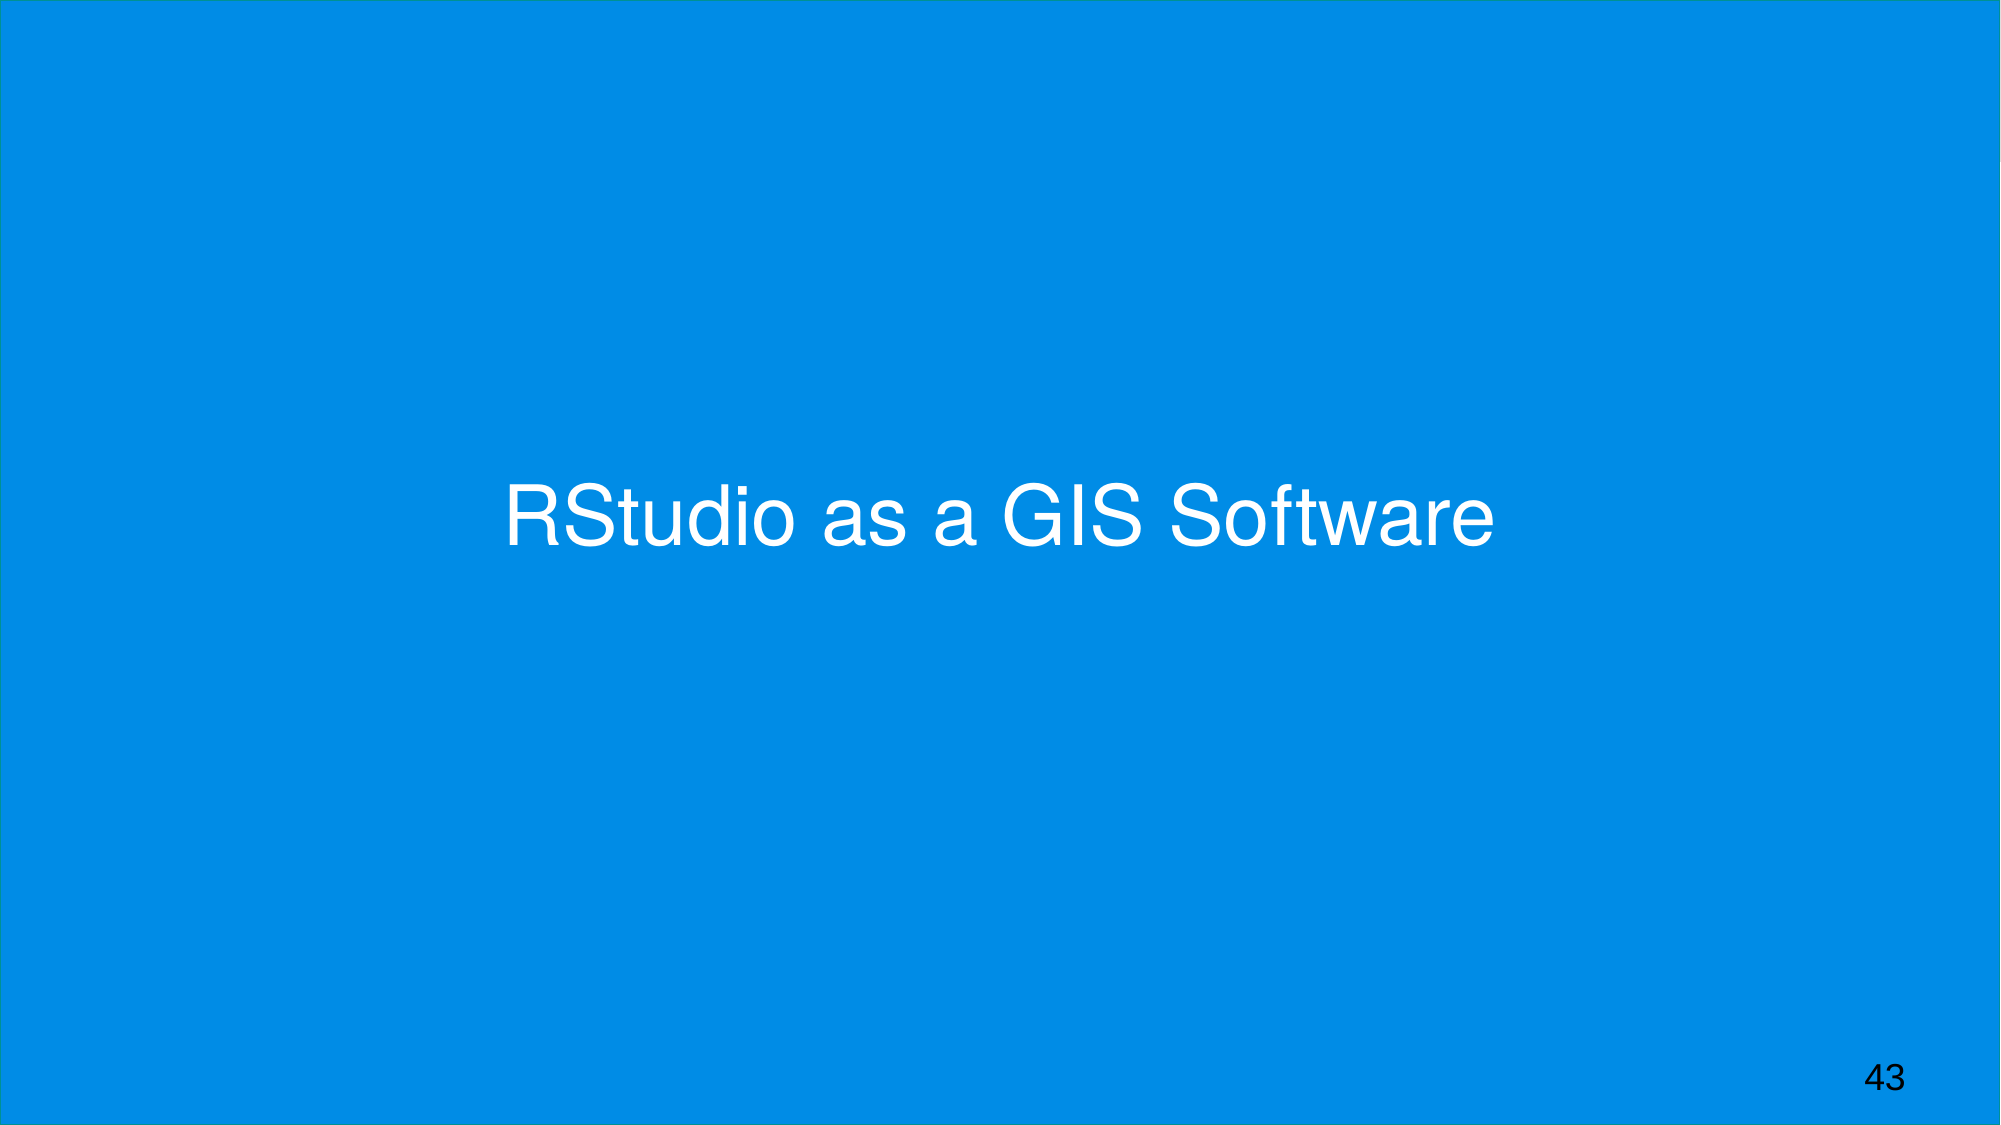

# RStudio as a GIS Software
43